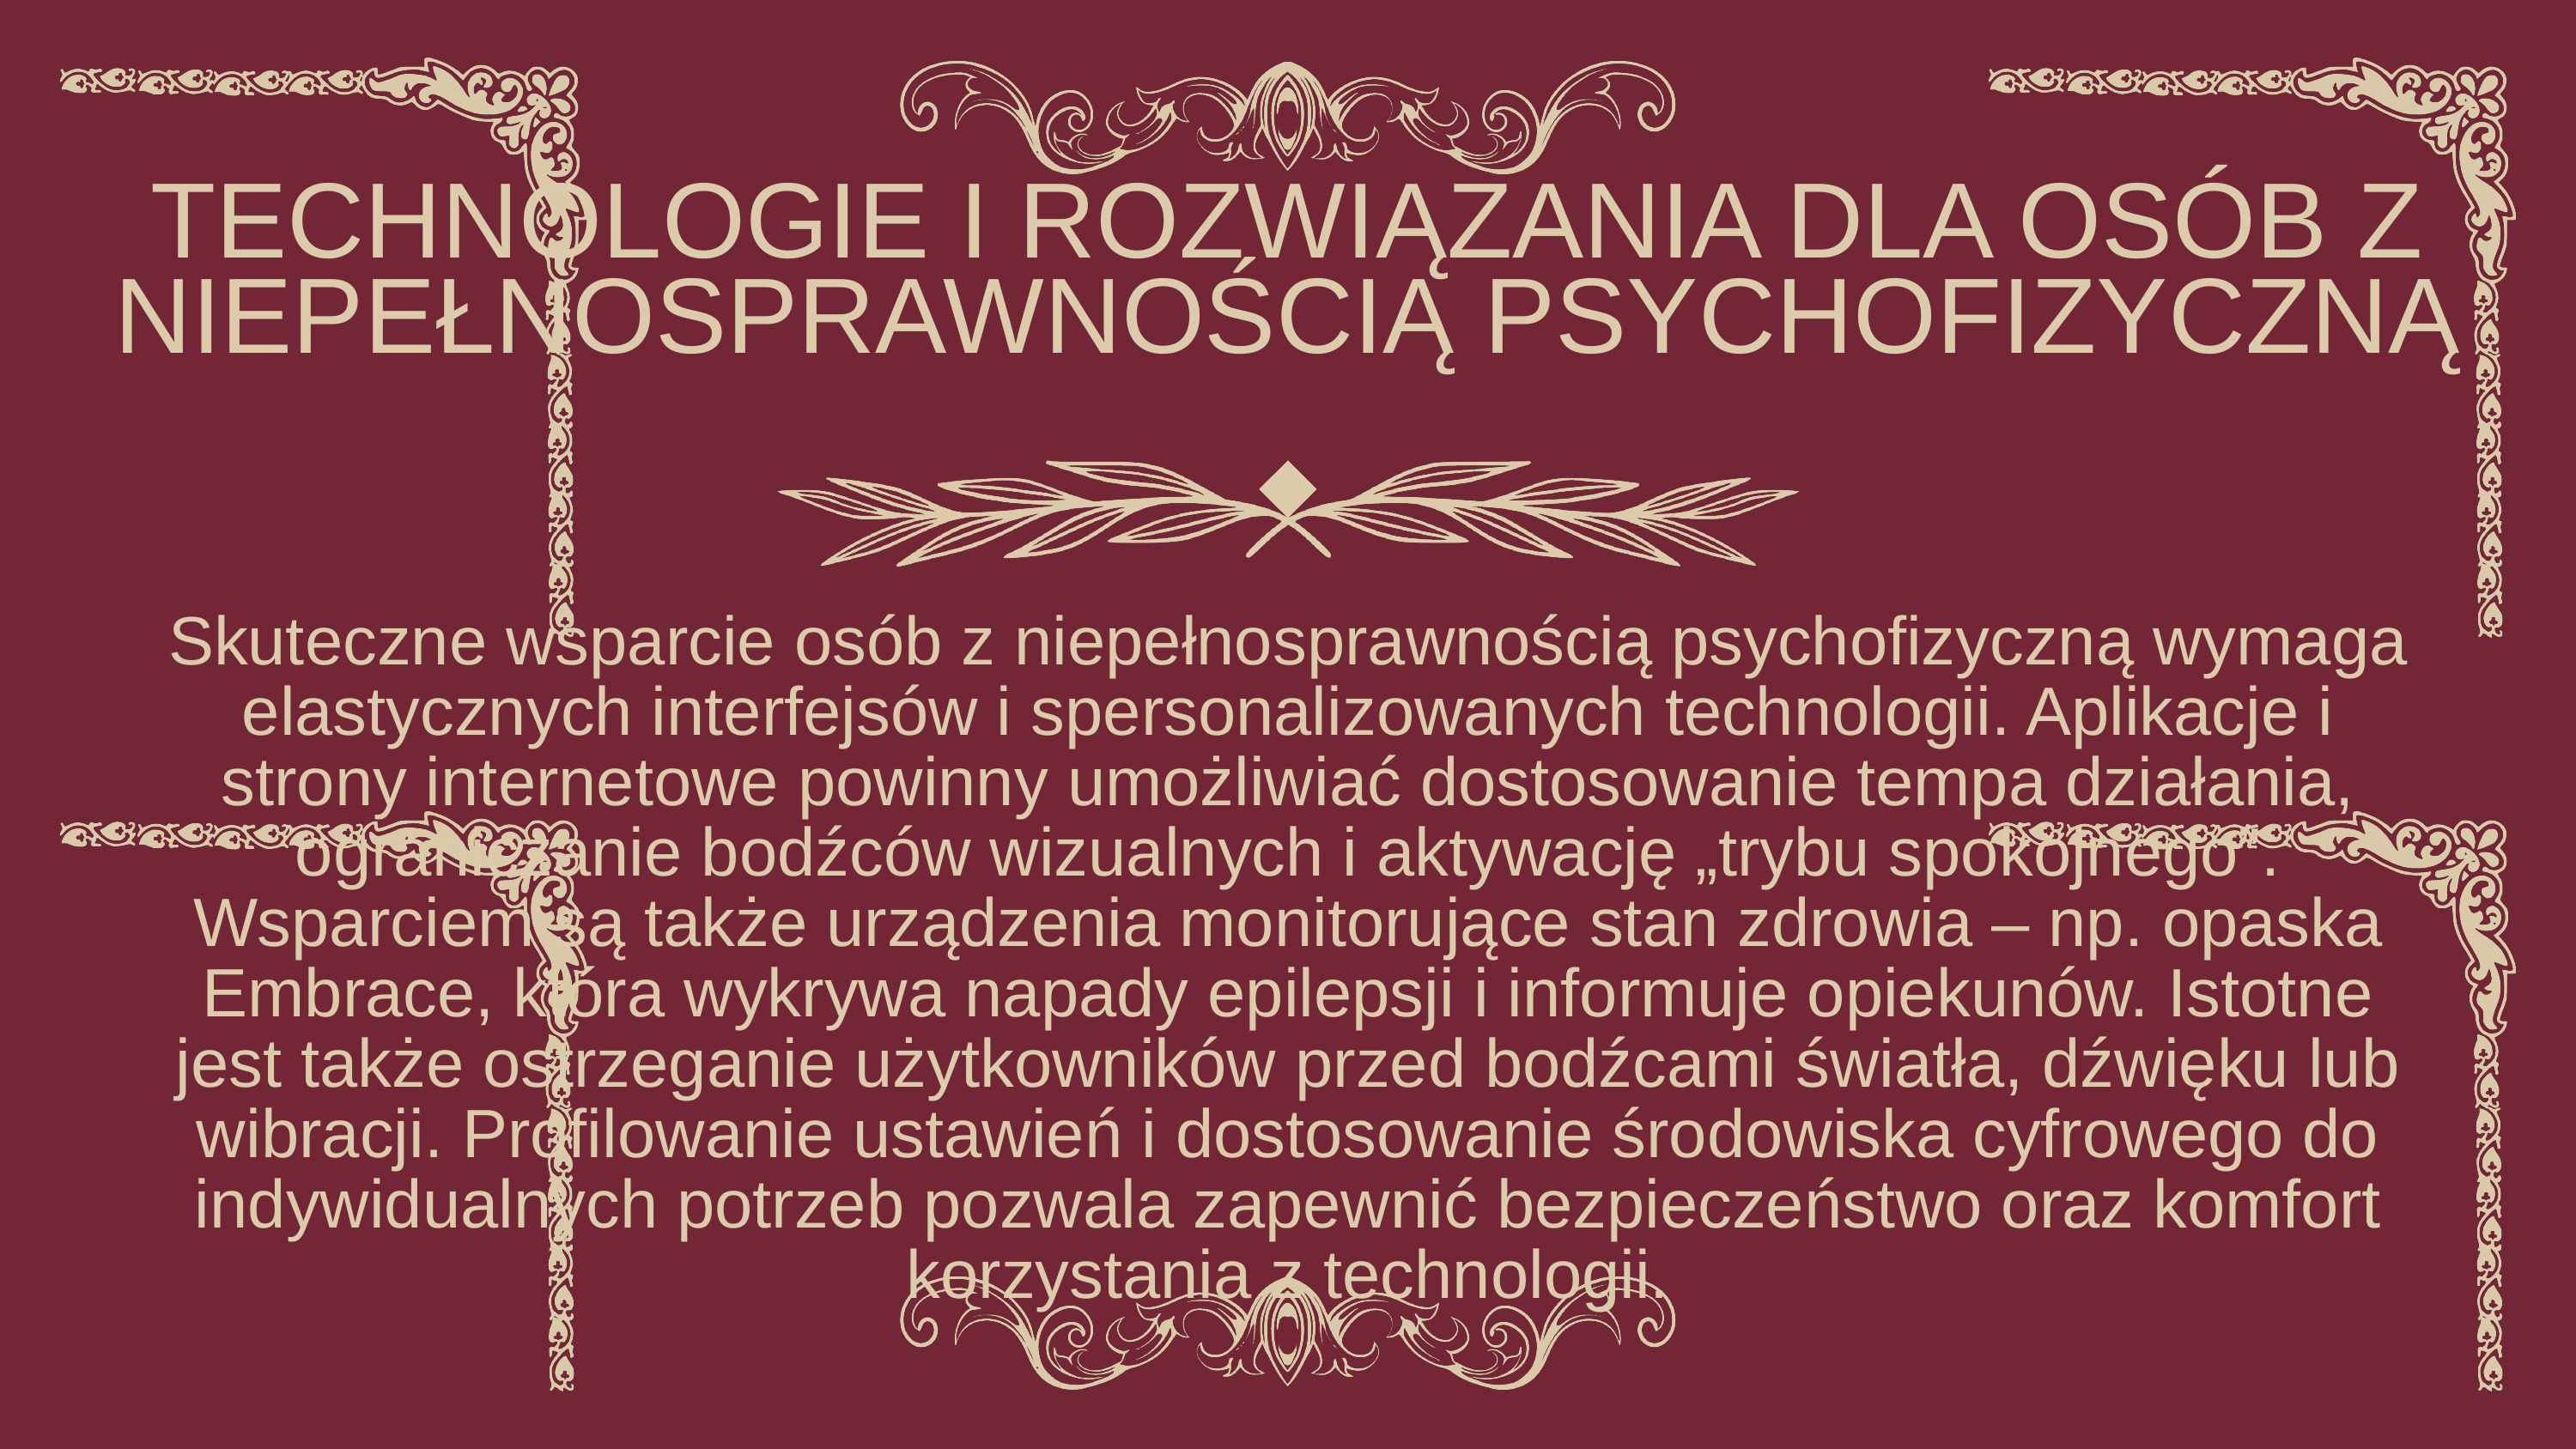

TECHNOLOGIE I ROZWIĄZANIA DLA OSÓB Z NIEPEŁNOSPRAWNOŚCIĄ PSYCHOFIZYCZNĄ

Skuteczne wsparcie osób z niepełnosprawnością psychofizyczną wymaga elastycznych interfejsów i spersonalizowanych technologii. Aplikacje i strony internetowe powinny umożliwiać dostosowanie tempa działania, ograniczanie bodźców wizualnych i aktywację „trybu spokojnego”. Wsparciem są także urządzenia monitorujące stan zdrowia – np. opaska Embrace, która wykrywa napady epilepsji i informuje opiekunów. Istotne jest także ostrzeganie użytkowników przed bodźcami światła, dźwięku lub wibracji. Profilowanie ustawień i dostosowanie środowiska cyfrowego do indywidualnych potrzeb pozwala zapewnić bezpieczeństwo oraz komfort korzystania z technologii.